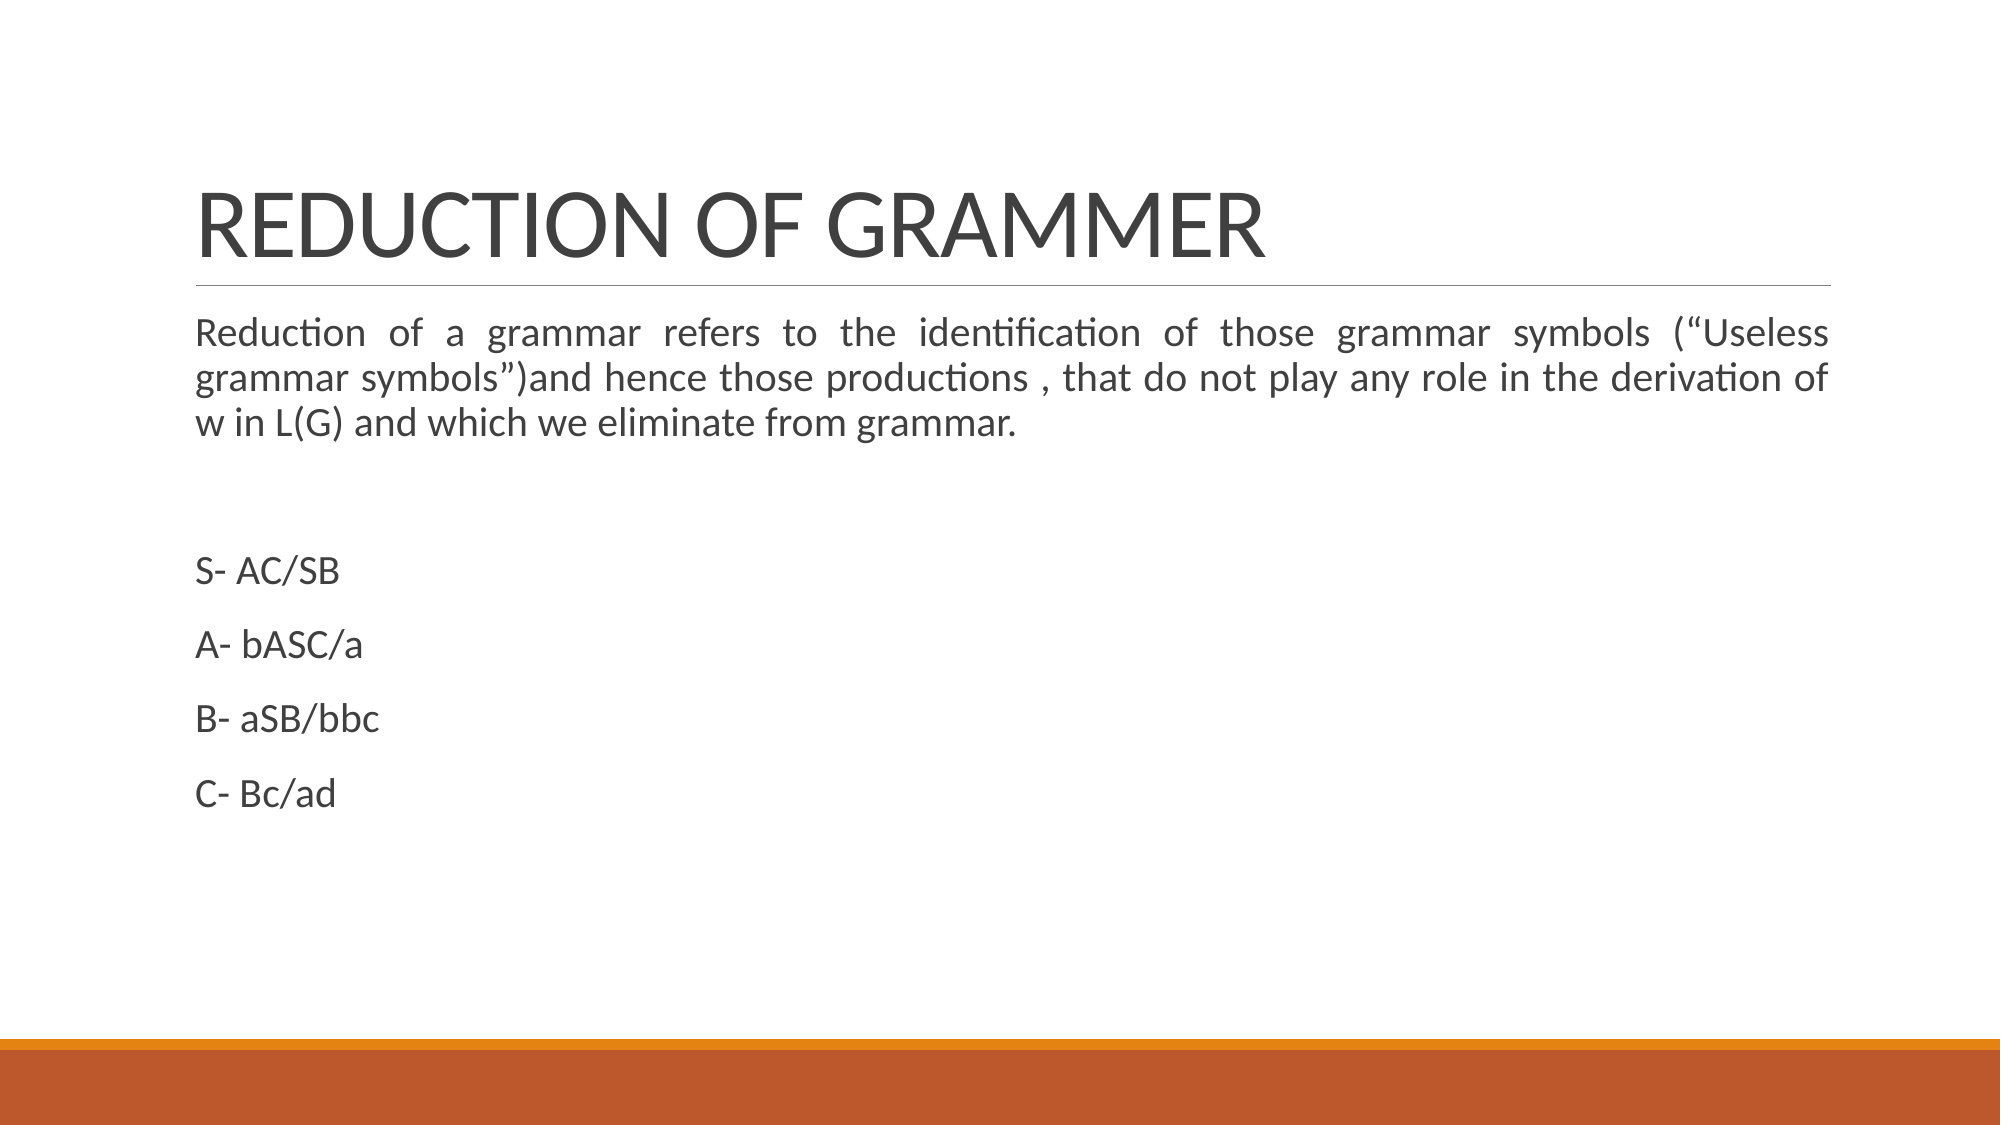

# REDUCTION OF GRAMMER
Reduction of a grammar refers to the identification of those grammar symbols (“Useless grammar symbols”)and hence those productions , that do not play any role in the derivation of w in L(G) and which we eliminate from grammar.

S- AC/SB
A- bASC/a
B- aSB/bbc
C- Bc/ad